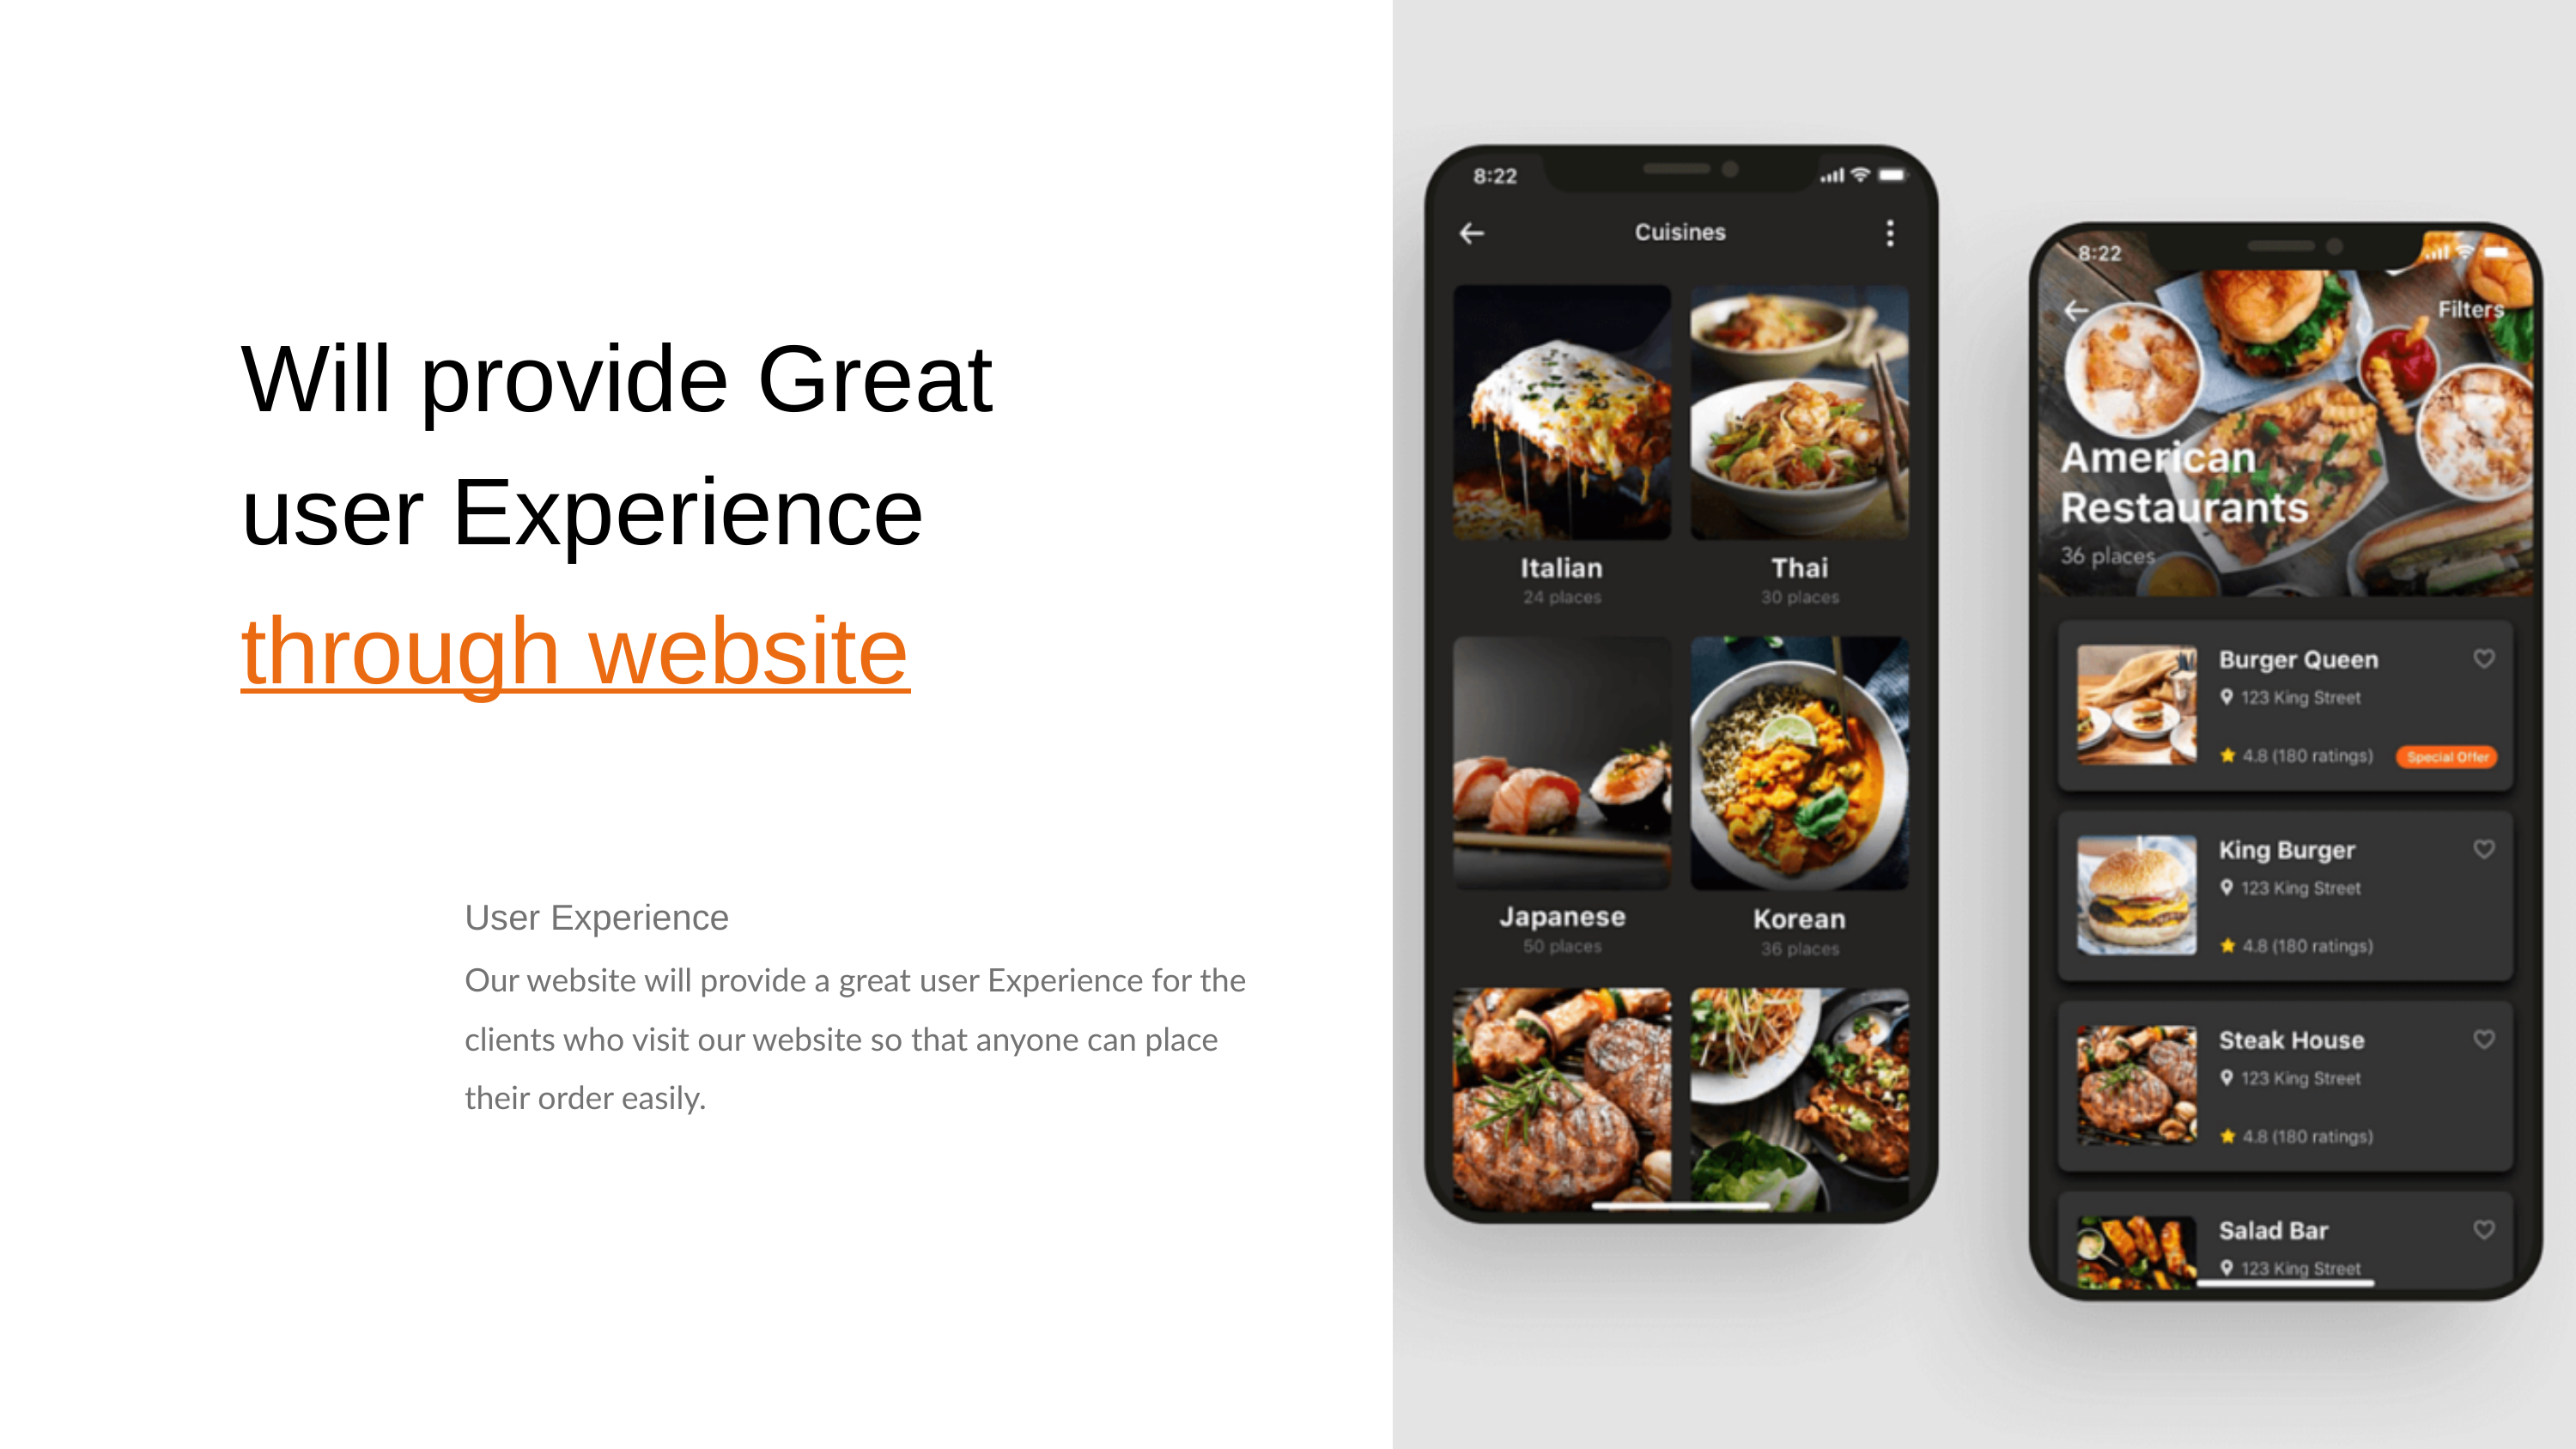

Will provide Great user Experience
through website
User Experience
Our website will provide a great user Experience for the clients who visit our website so that anyone can place their order easily.